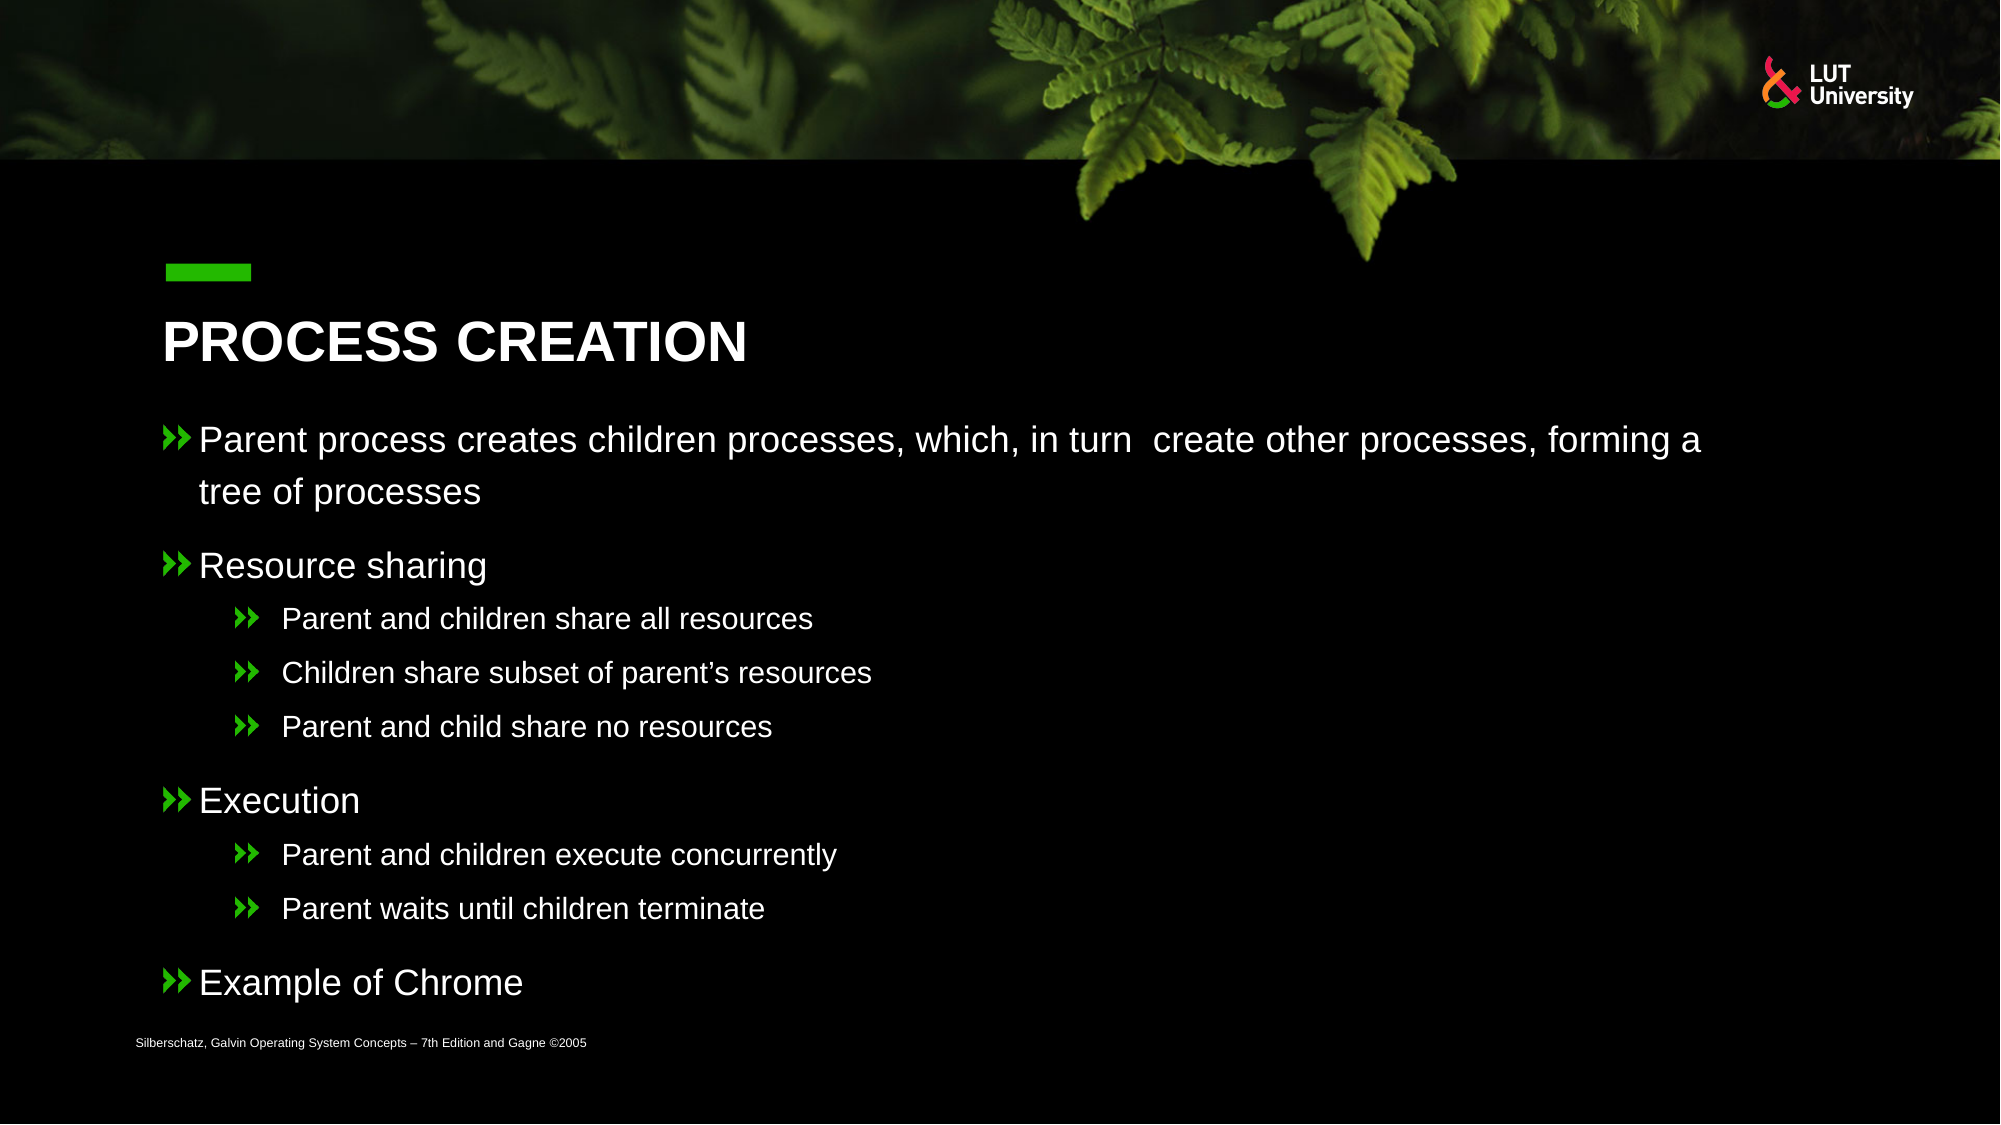

# Process Creation
Parent process creates children processes, which, in turn  create other processes, forming a tree of processes
Resource sharing
Parent and children share all resources
Children share subset of parent’s resources
Parent and child share no resources
Execution
Parent and children execute concurrently
Parent waits until children terminate
Example of Chrome
Silberschatz, Galvin Operating System Concepts – 7th Edition and Gagne ©2005